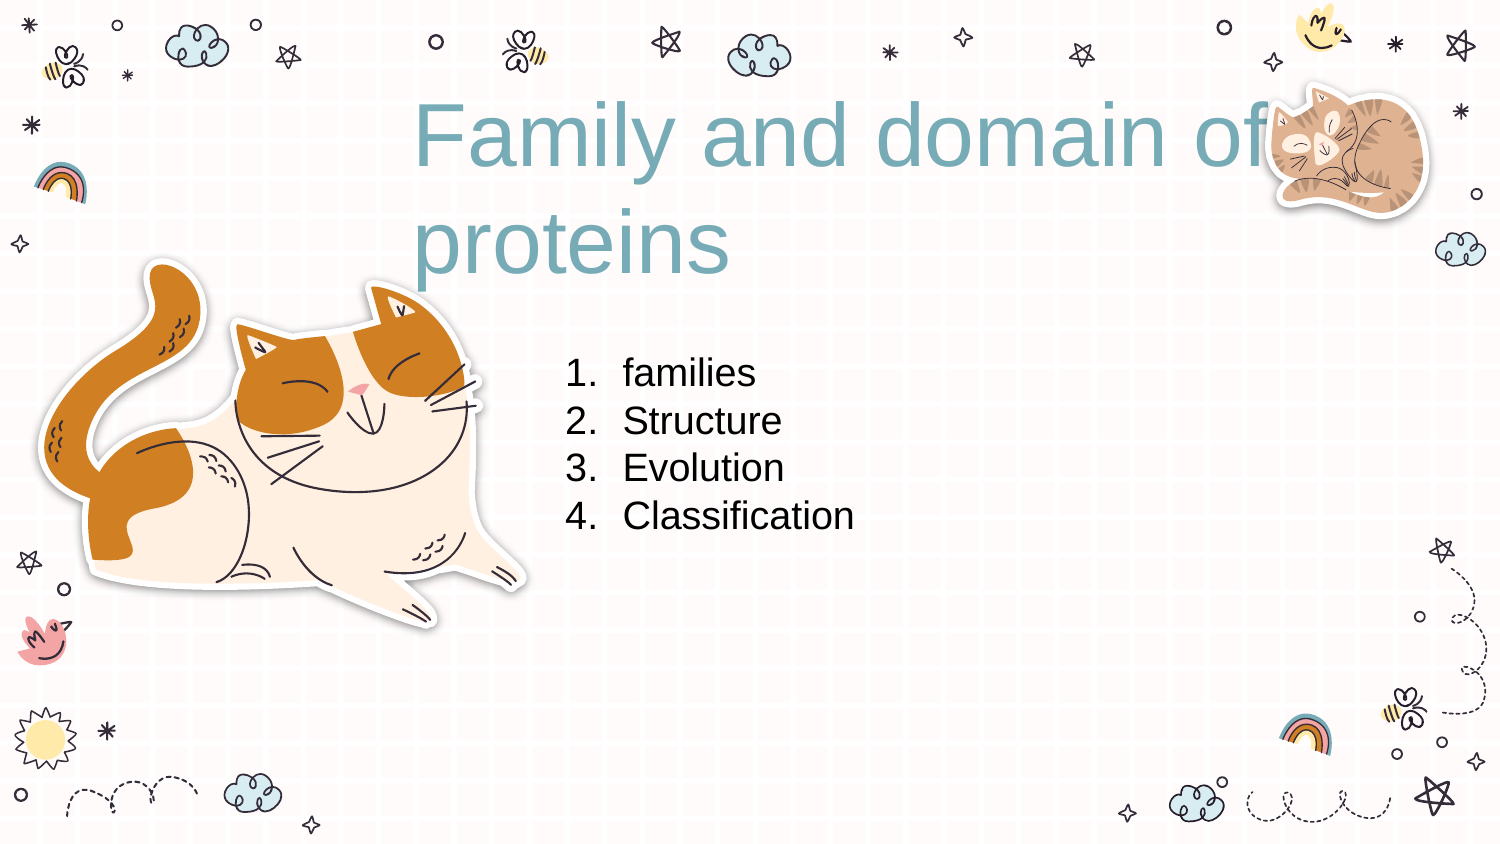

# Family and domain of proteins

families
Structure
Evolution
Classification